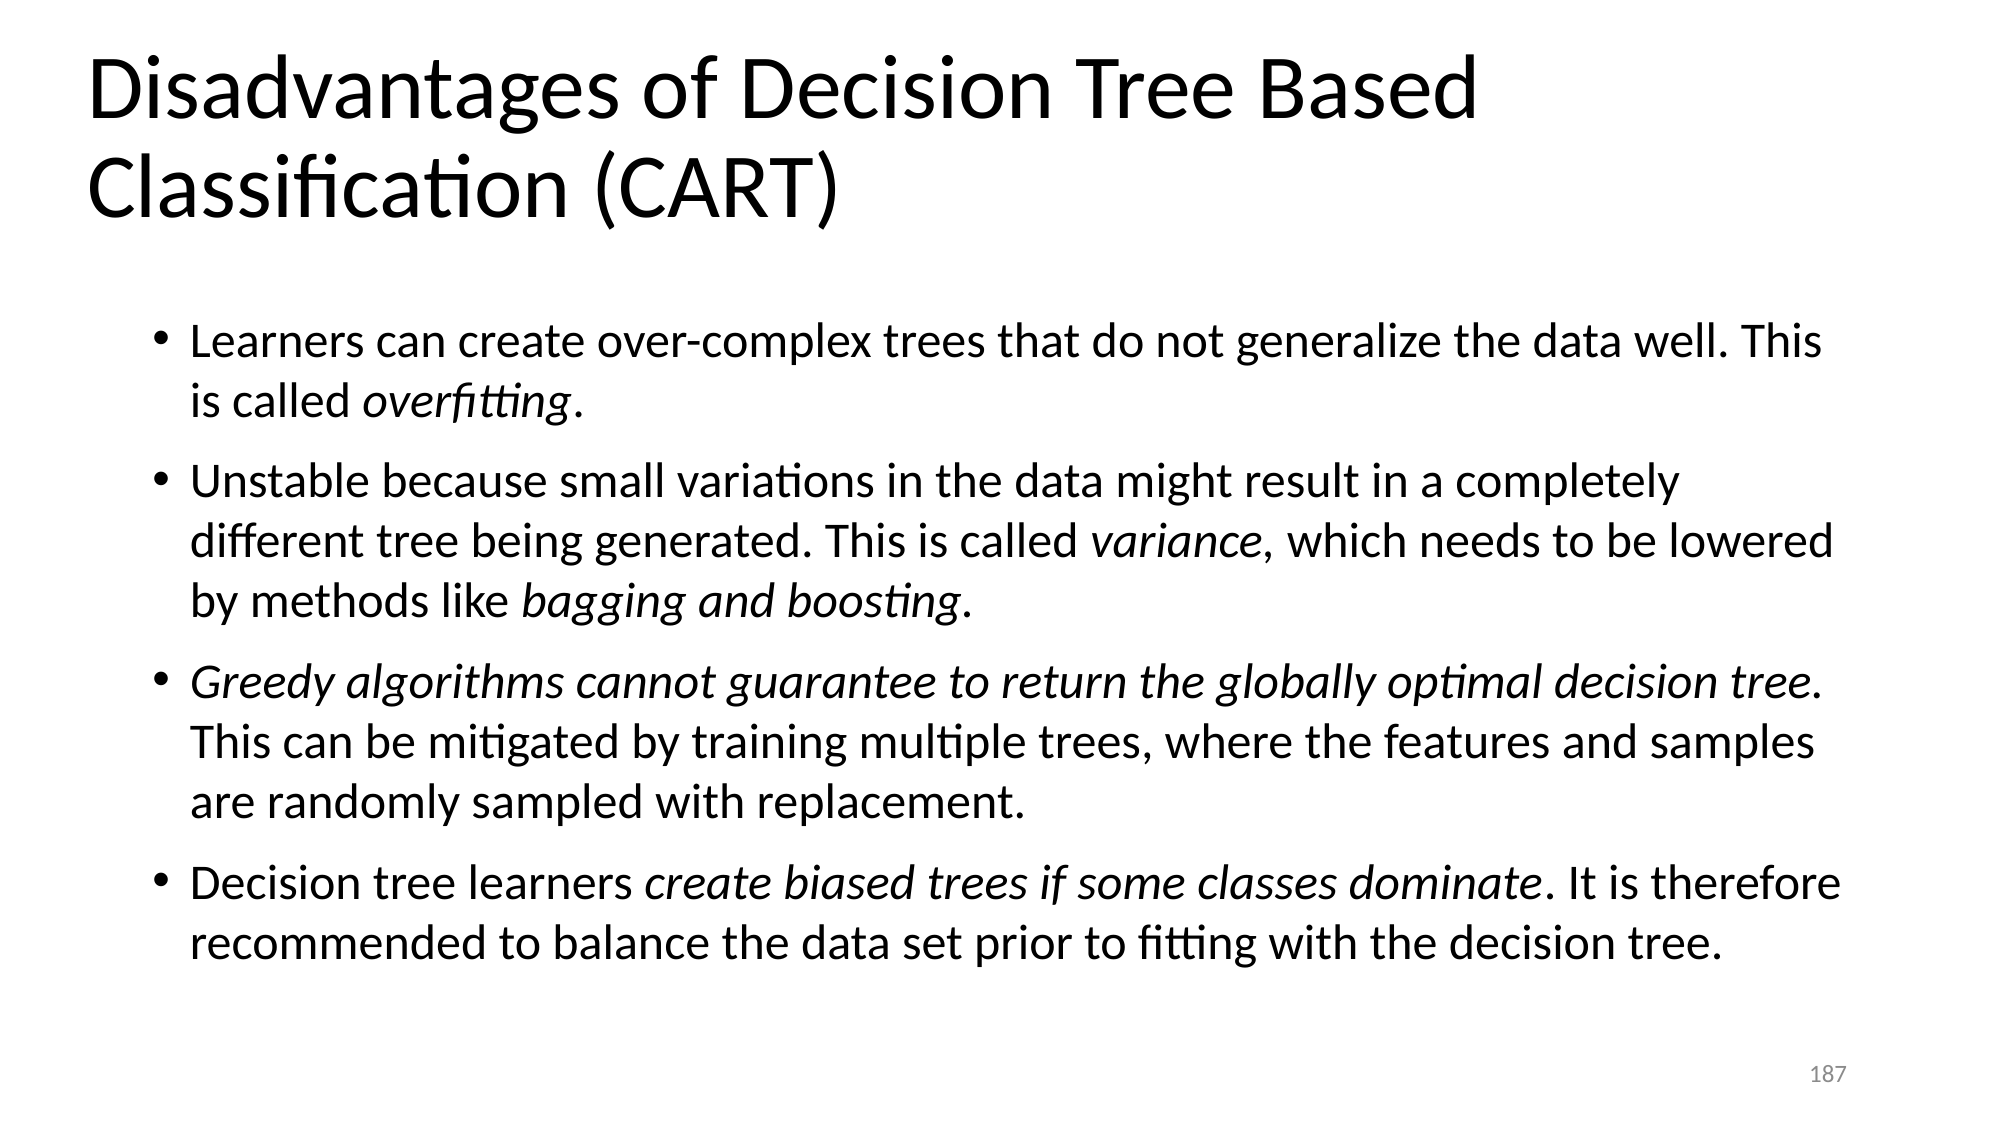

# Disadvantages of Decision Tree Based Classification (CART)
Learners can create over-complex trees that do not generalize the data well. This is called overfitting.
Unstable because small variations in the data might result in a completely different tree being generated. This is called variance, which needs to be lowered by methods like bagging and boosting.
Greedy algorithms cannot guarantee to return the globally optimal decision tree. This can be mitigated by training multiple trees, where the features and samples are randomly sampled with replacement.
Decision tree learners create biased trees if some classes dominate. It is therefore recommended to balance the data set prior to fitting with the decision tree.

187